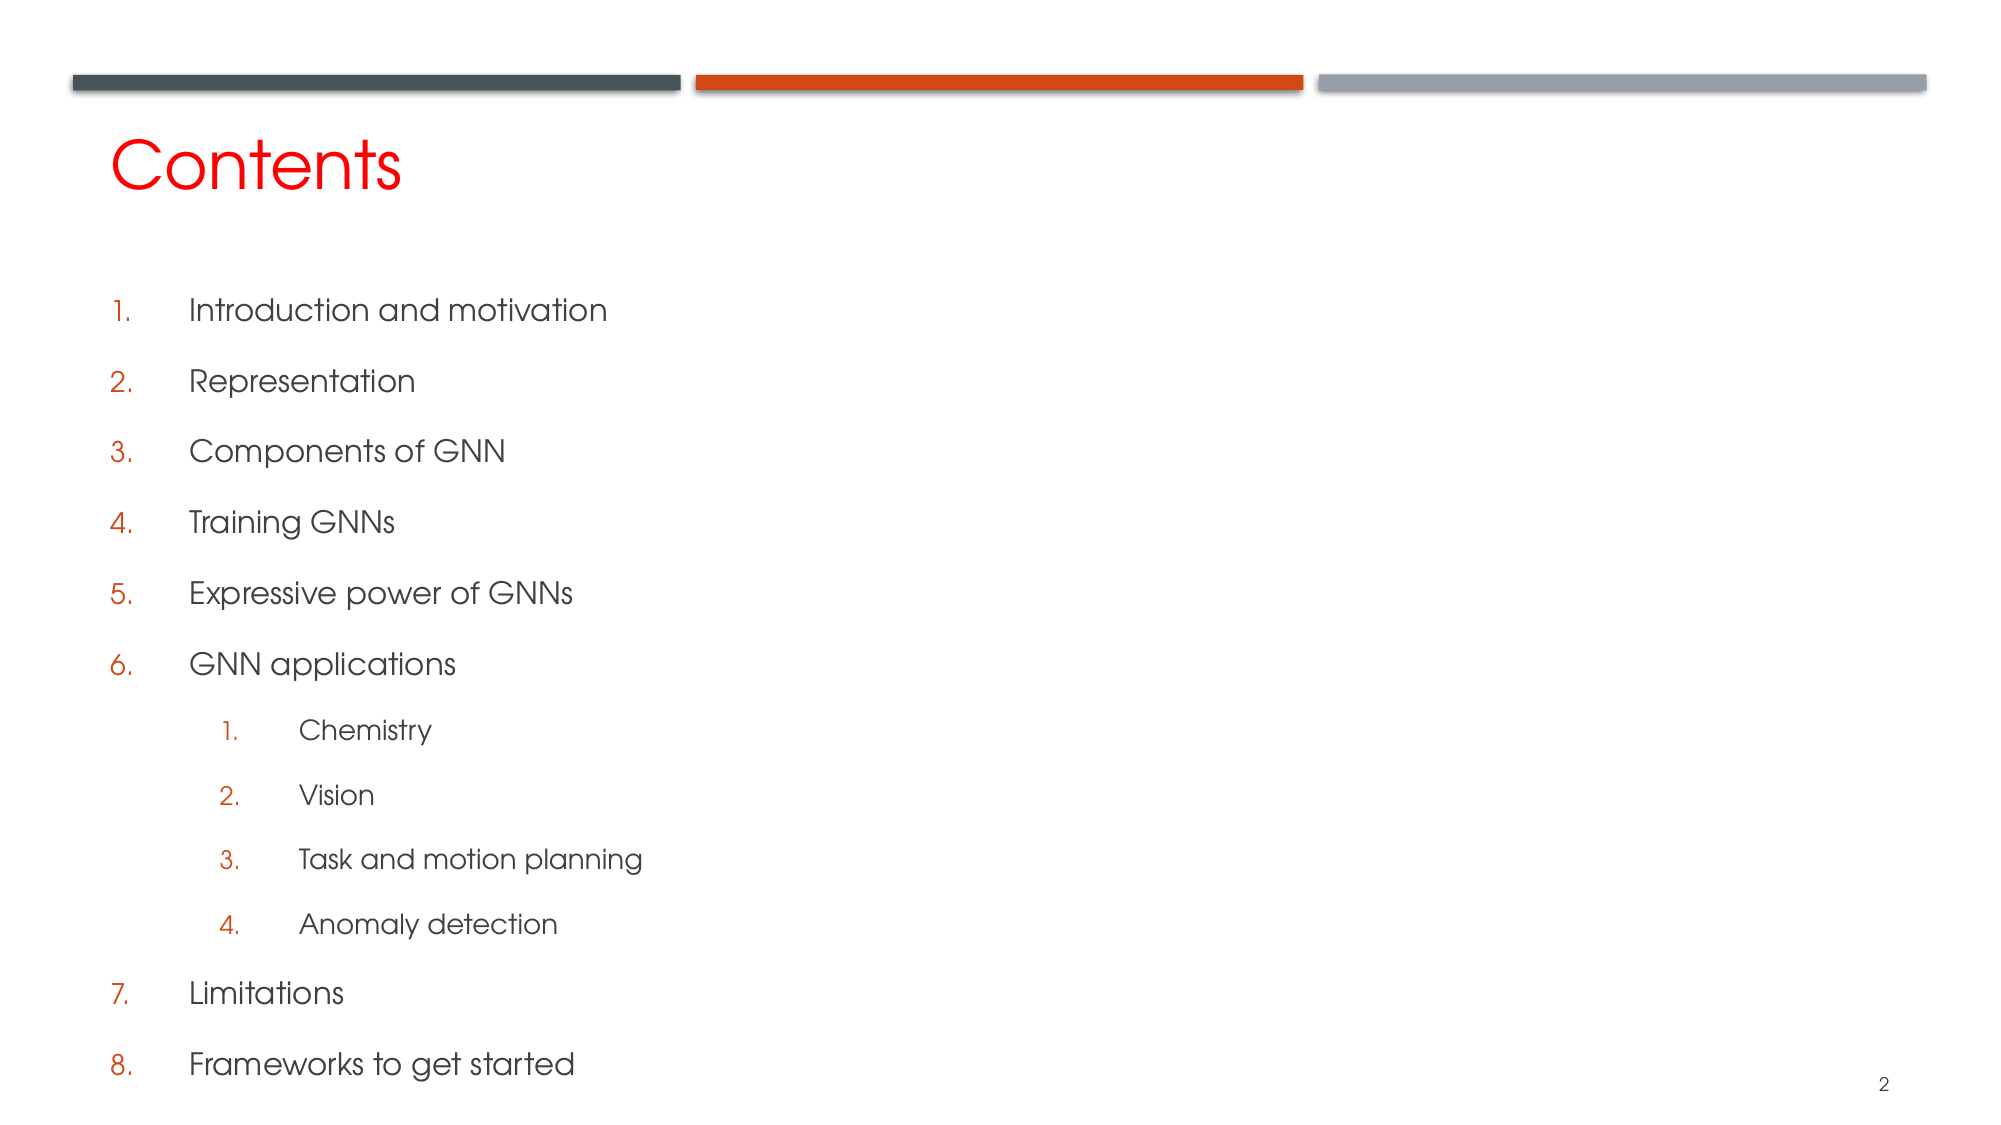

# Contents
Introduction and motivation
Representation
Components of GNN
Training GNNs
Expressive power of GNNs
GNN applications
Chemistry
Vision
Task and motion planning
Anomaly detection
Limitations
Frameworks to get started

2